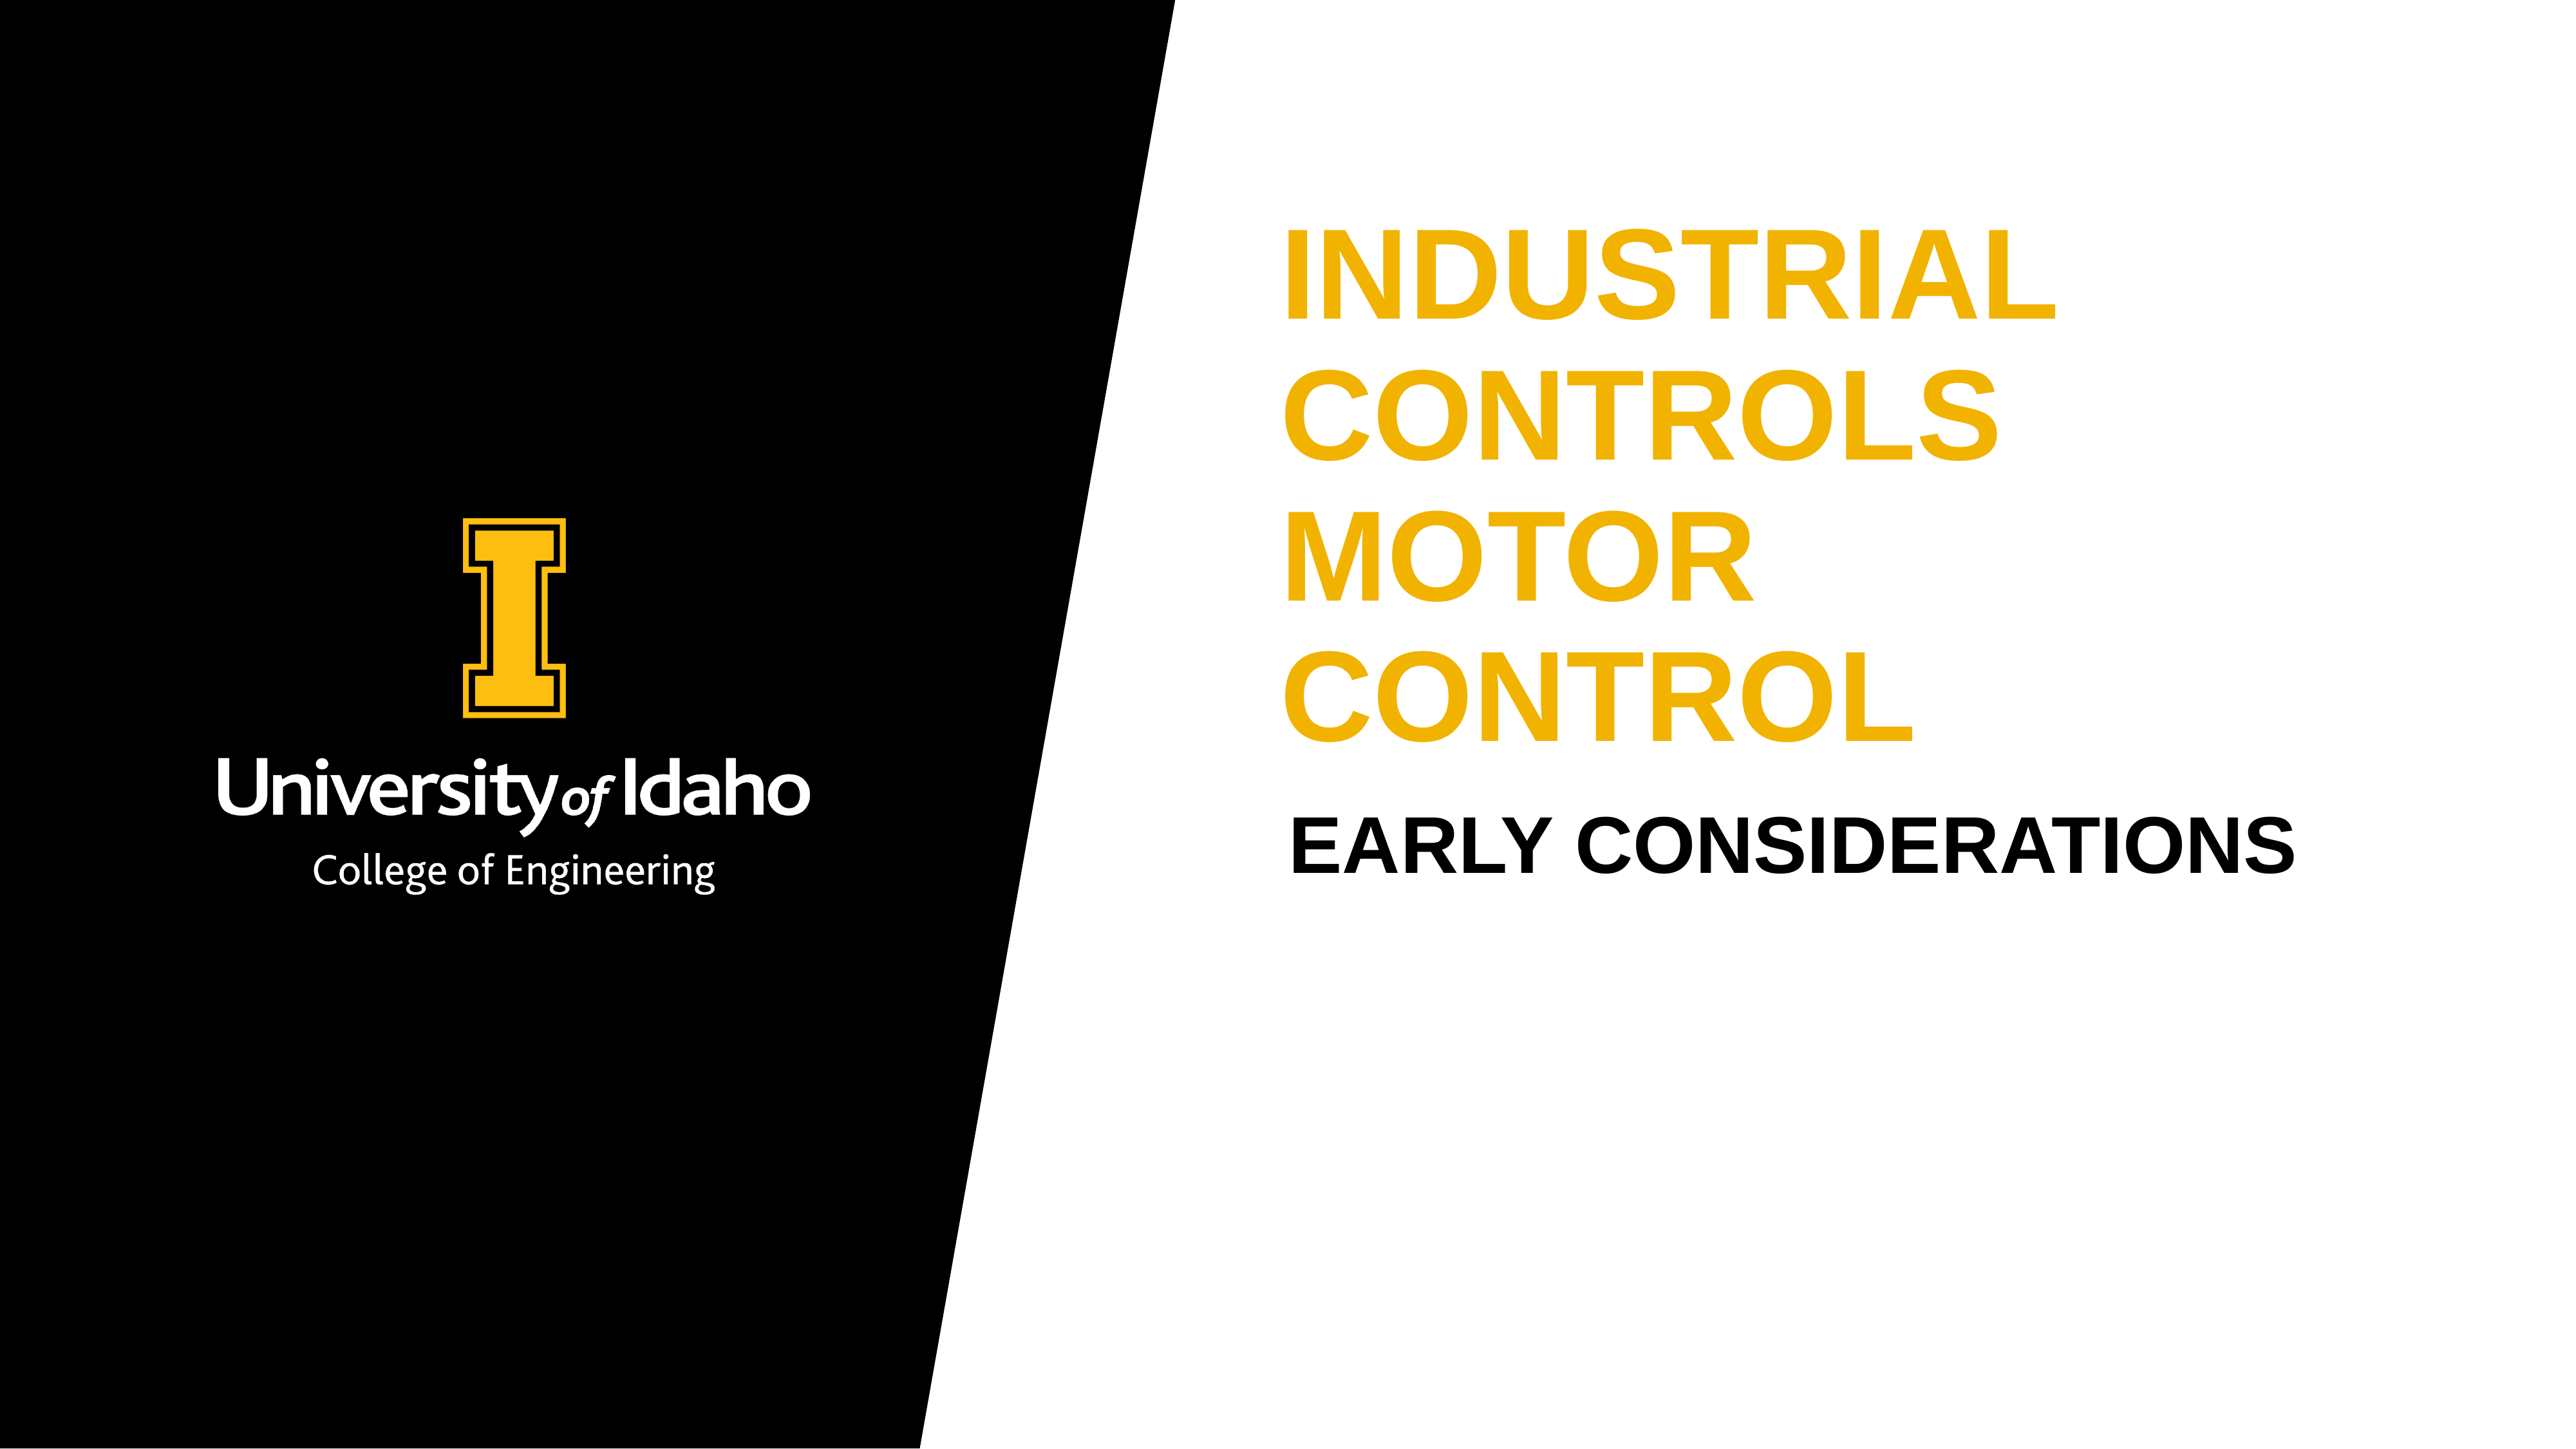

# Industrial Controls motor control
Early considerations